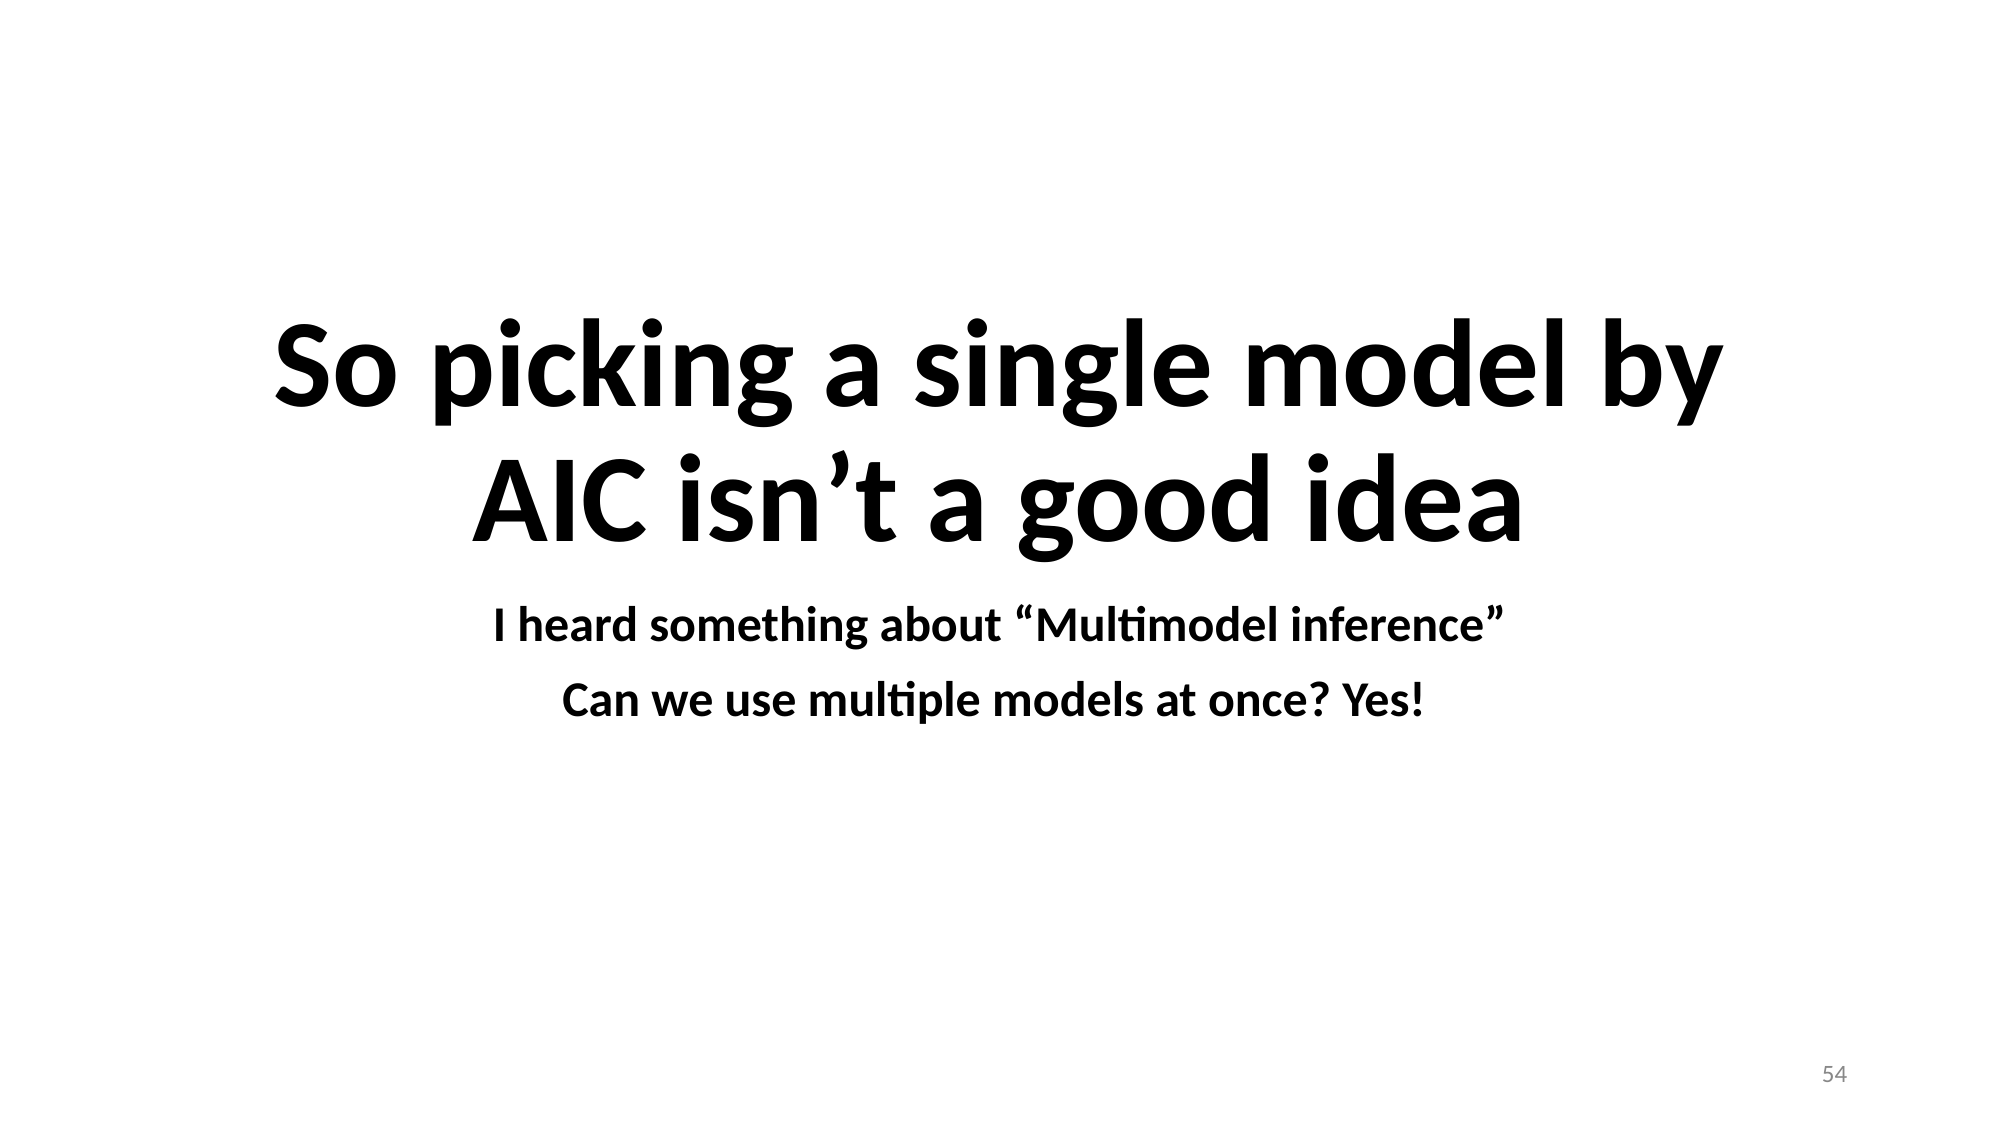

# So picking a single model by AIC isn’t a good idea
I heard something about “Multimodel inference”
Can we use multiple models at once? Yes!
54